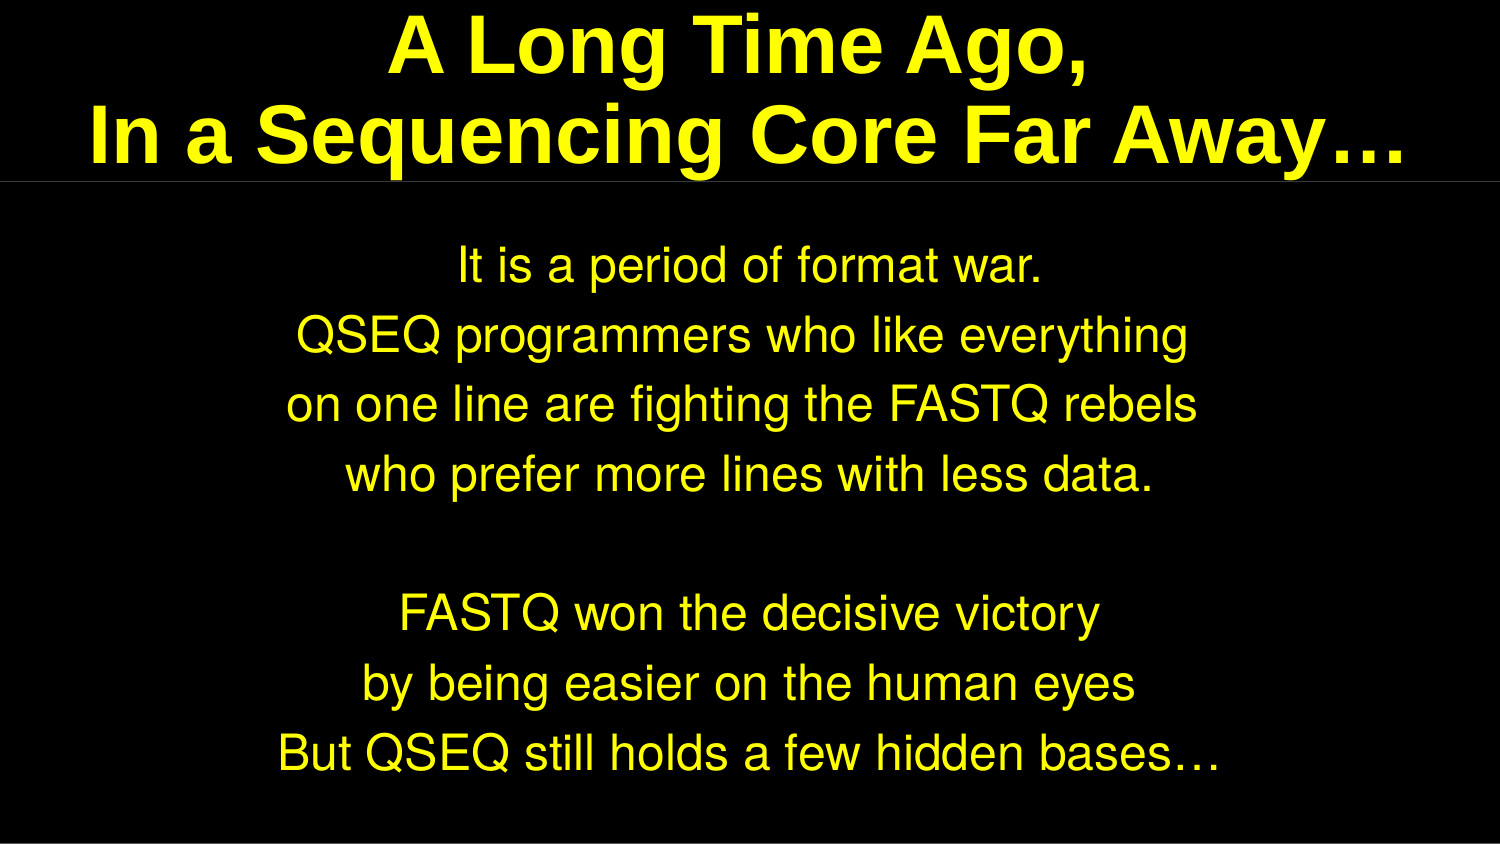

# A Long Time Ago, In a Sequencing Core Far Away…

It is a period of format war.
QSEQ programmers who like everything
on one line are fighting the FASTQ rebels
who prefer more lines with less data.

FASTQ won the decisive victory
by being easier on the human eyes
But QSEQ still holds a few hidden bases…

May 18, 2020
32